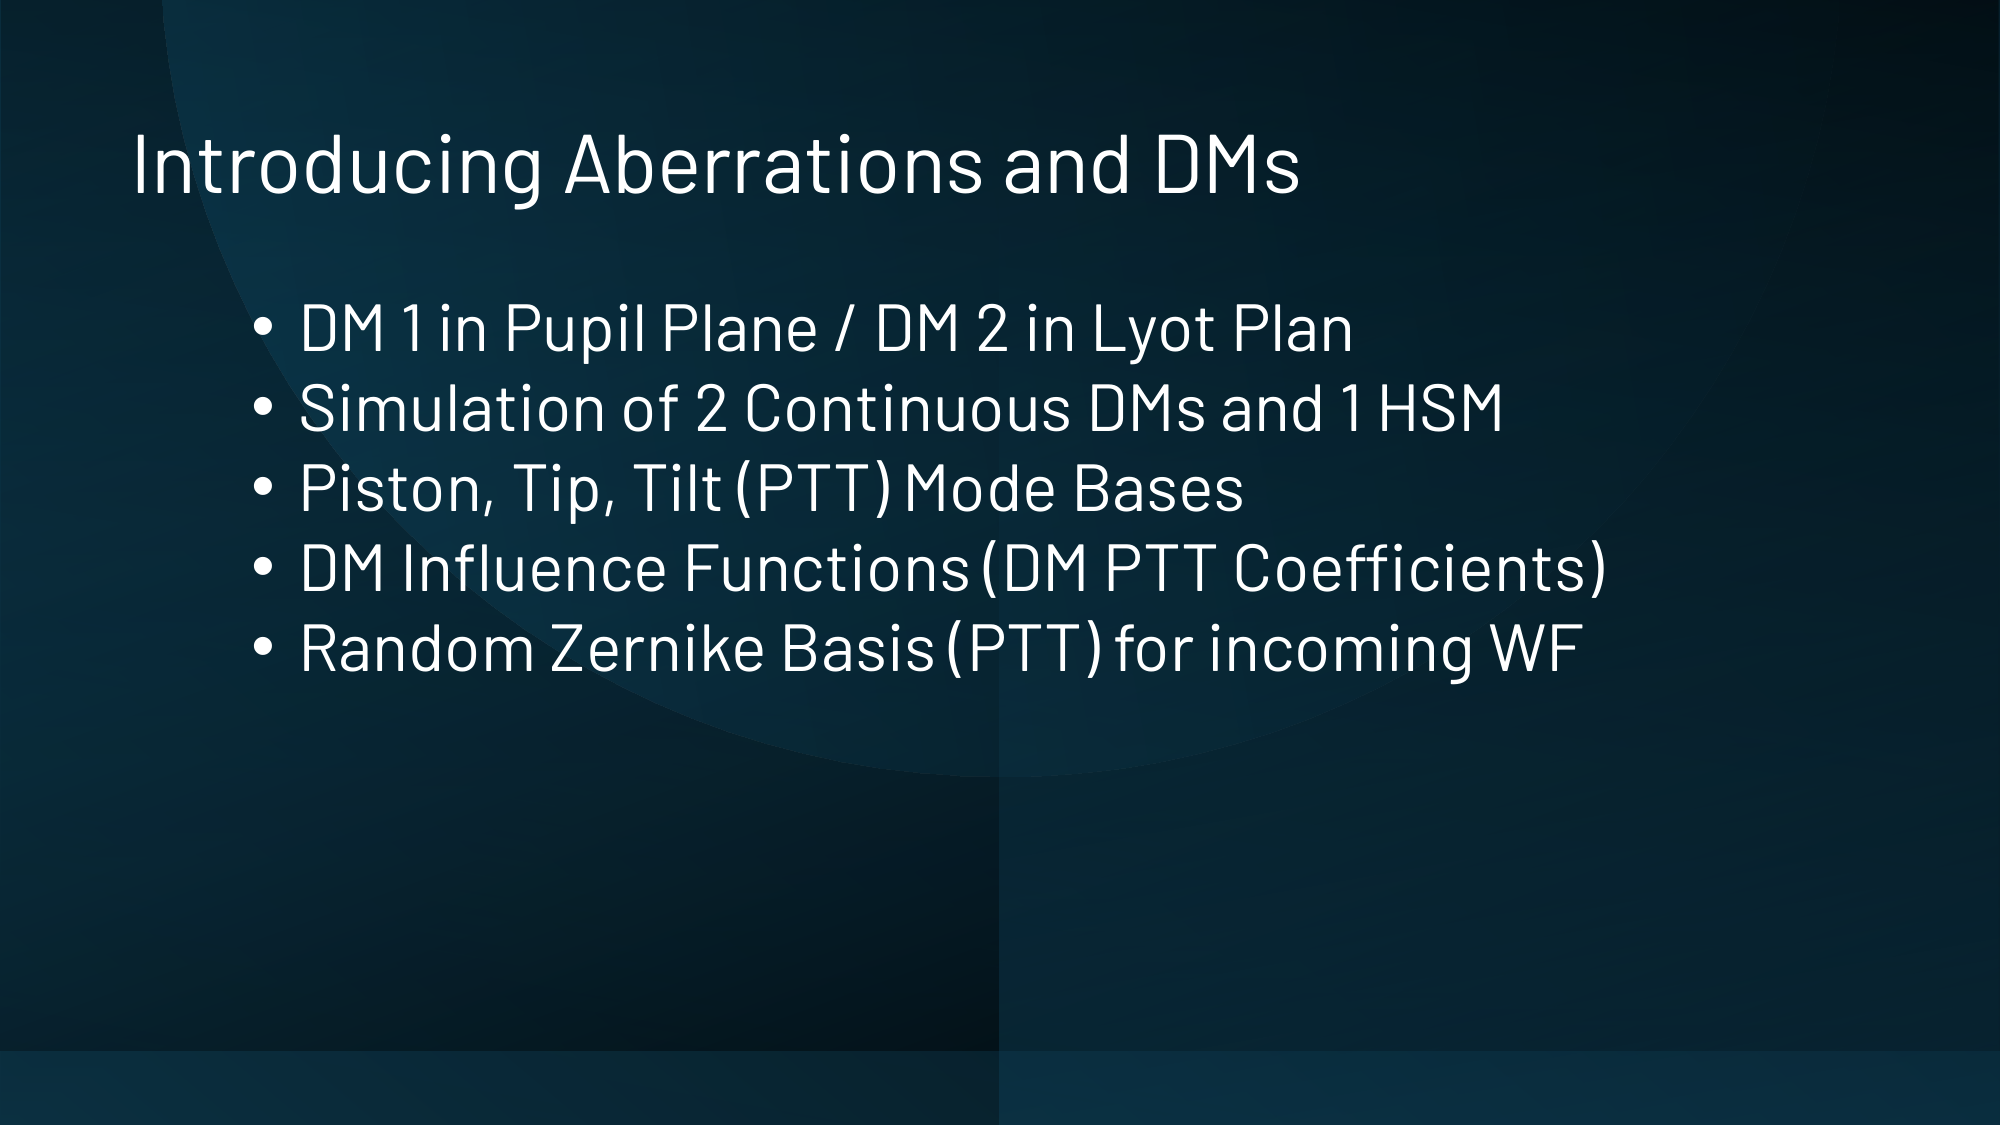

Introducing Aberrations and DMs
DM 1 in Pupil Plane / DM 2 in Lyot Plan
Simulation of 2 Continuous DMs and 1 HSM
Piston, Tip, Tilt (PTT) Mode Bases
DM Influence Functions (DM PTT Coefficients)
Random Zernike Basis (PTT) for incoming WF